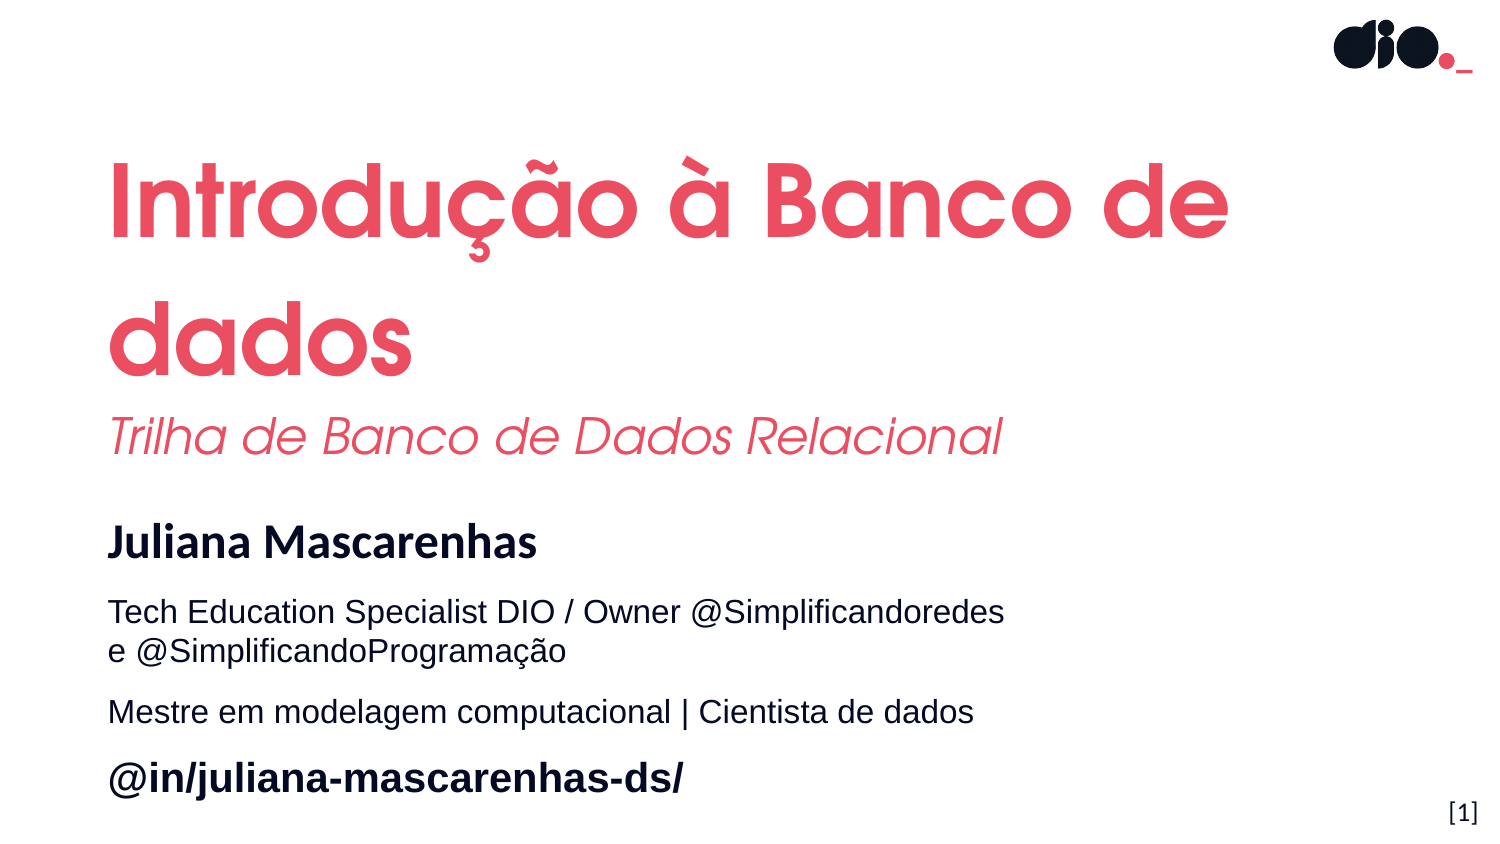

Introdução à Banco de dados
Trilha de Banco de Dados Relacional
Juliana Mascarenhas
Tech Education Specialist DIO / Owner @Simplificandoredes e @SimplificandoProgramação
Mestre em modelagem computacional | Cientista de dados
@in/juliana-mascarenhas-ds/
[1]